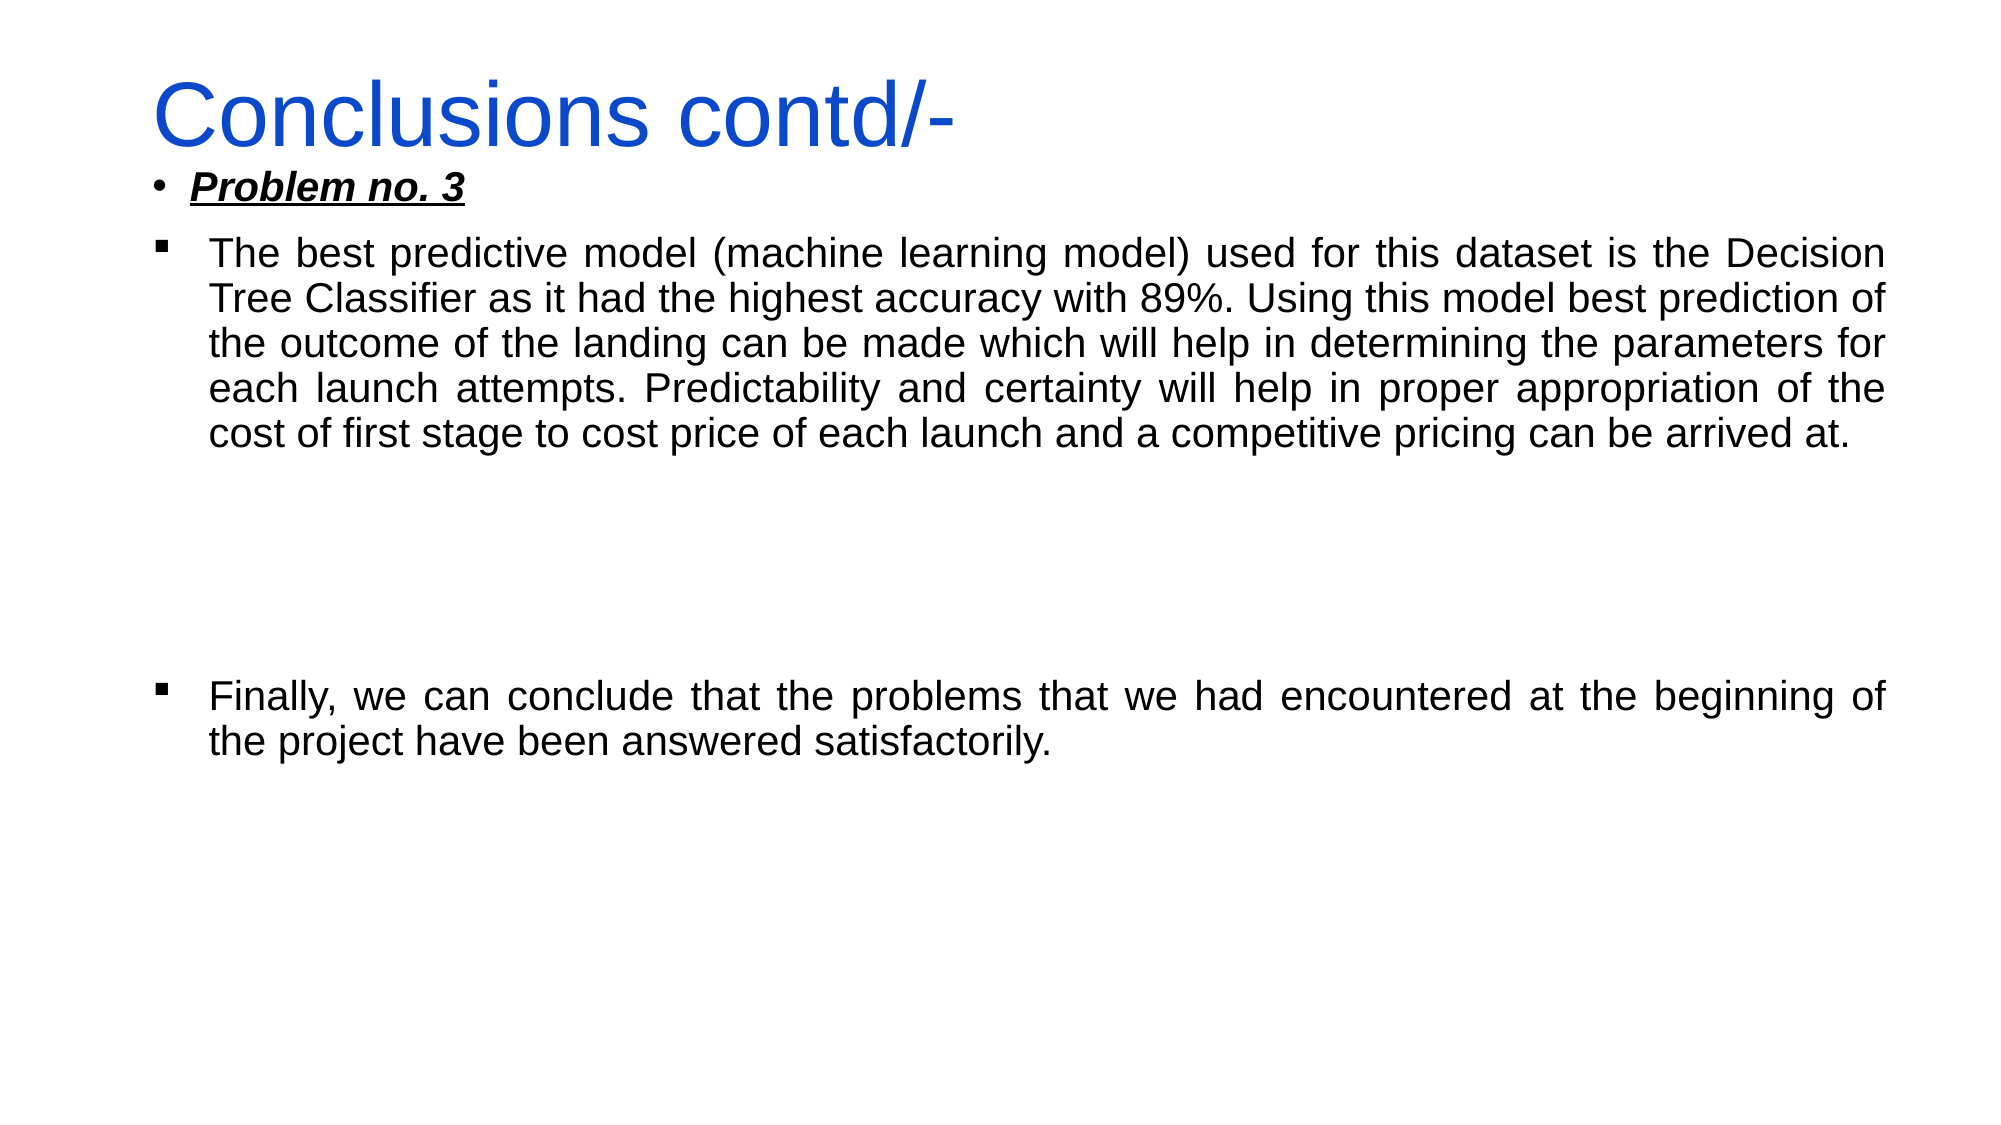

# Conclusions contd/-
Problem no. 3
The best predictive model (machine learning model) used for this dataset is the Decision Tree Classifier as it had the highest accuracy with 89%. Using this model best prediction of the outcome of the landing can be made which will help in determining the parameters for each launch attempts. Predictability and certainty will help in proper appropriation of the cost of first stage to cost price of each launch and a competitive pricing can be arrived at.

Finally, we can conclude that the problems that we had encountered at the beginning of the project have been answered satisfactorily.